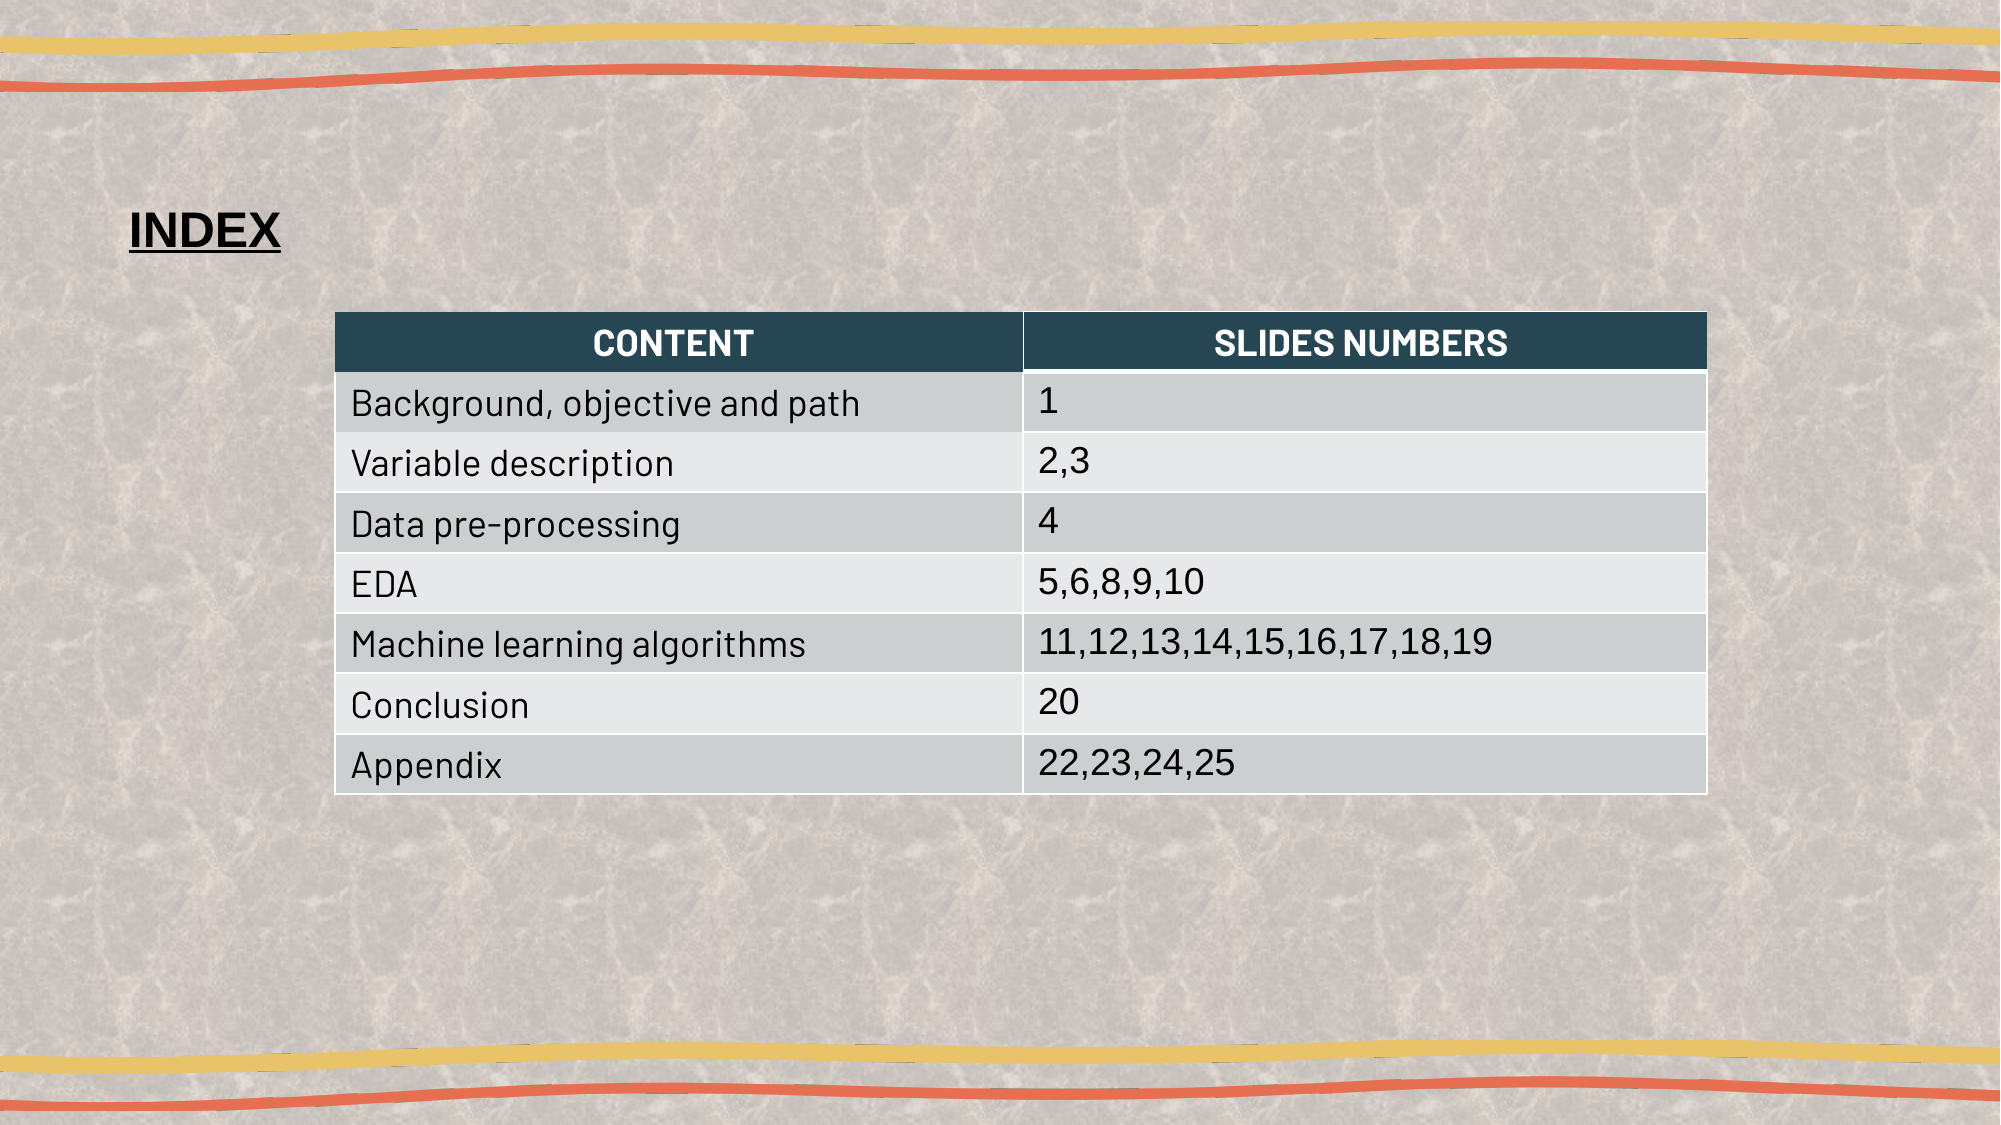

INDEX
| CONTENT |
| --- |
| Background, objective and path |
| Variable description |
| Data pre-processing |
| EDA |
| Machine learning algorithms |
| Conclusion |
| Appendix |
| SLIDES NUMBERS |
| --- |
| 1 |
| 2,3 |
| 4 |
| 5,6,8,9,10 |
| 11,12,13,14,15,16,17,18,19 |
| 20 |
| 22,23,24,25 |